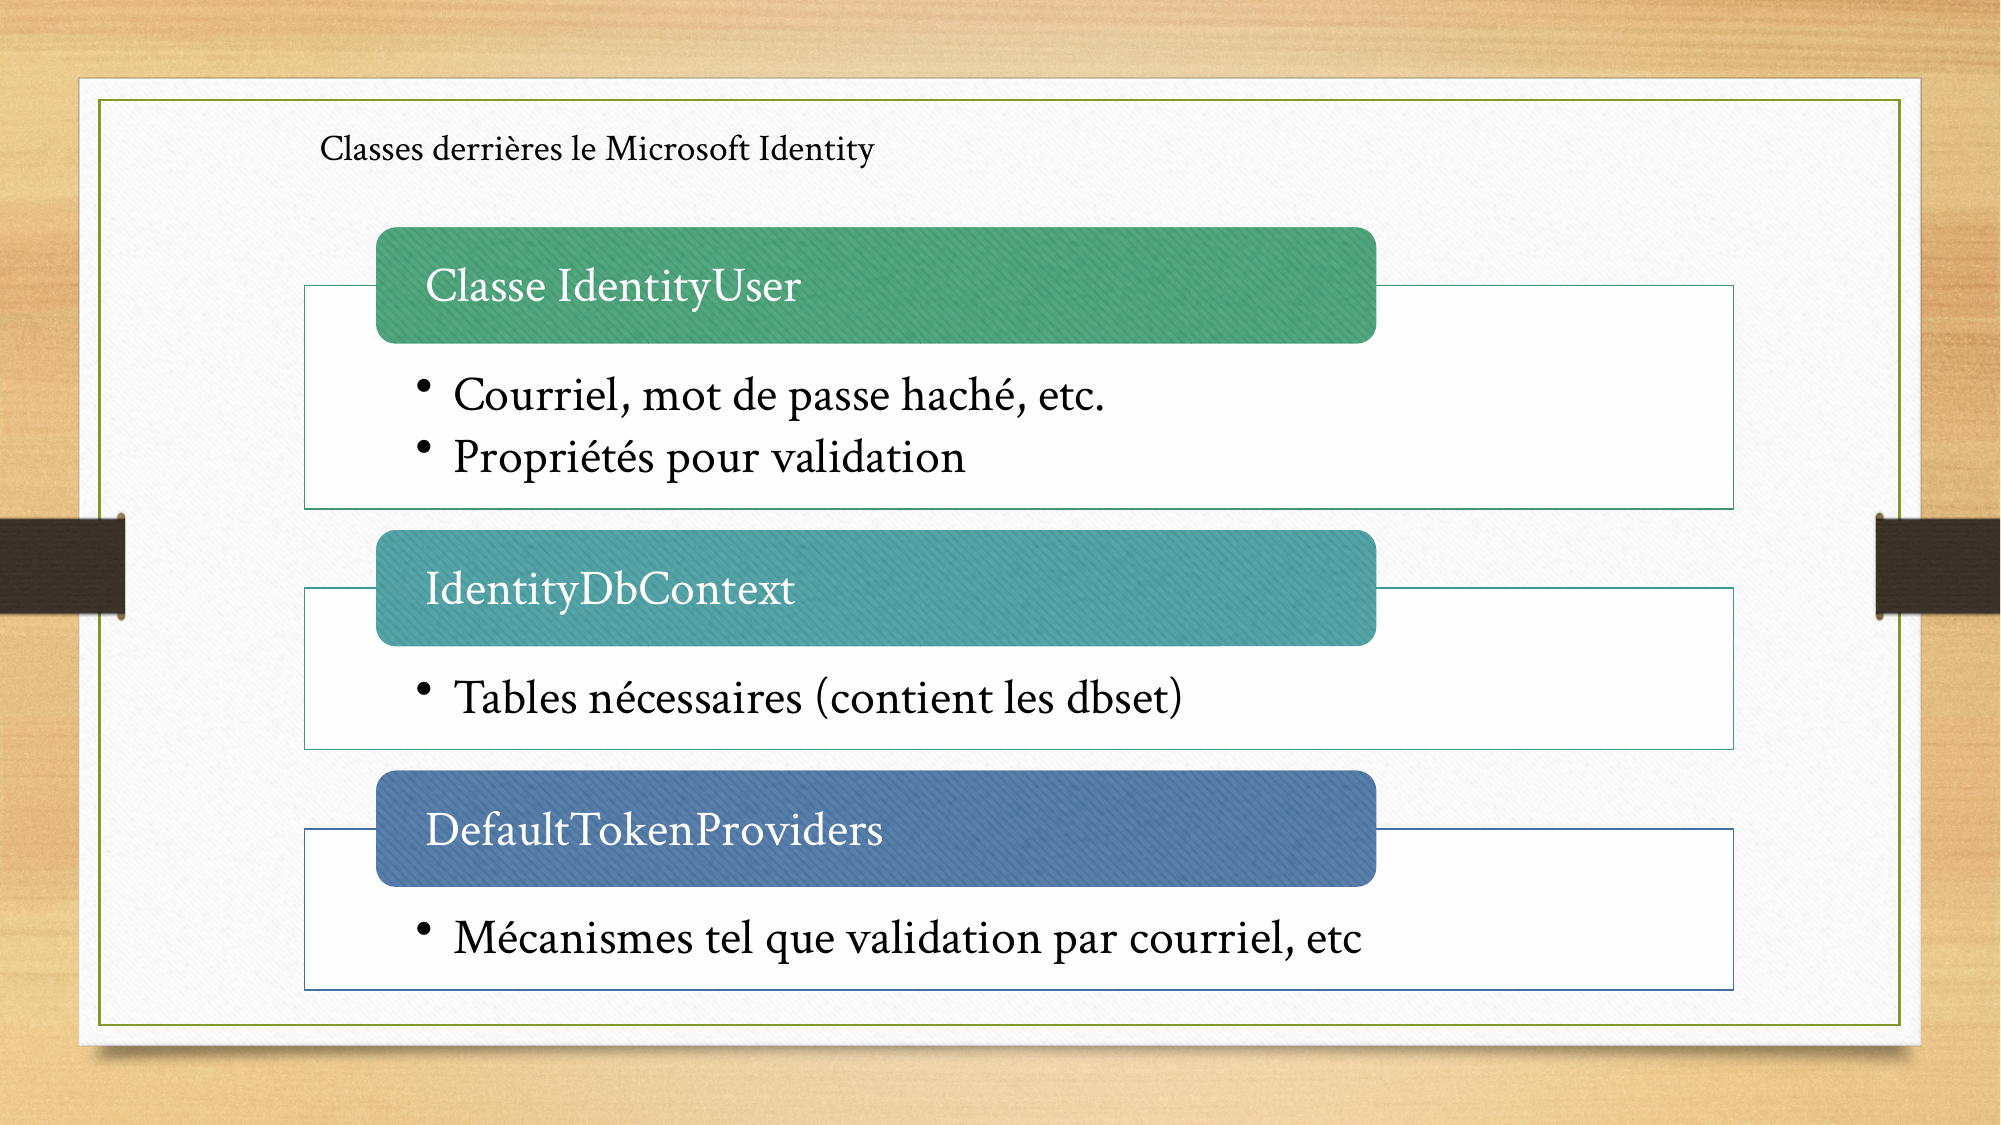

Classes derrières le Microsoft Identity
Courriel, mot de passe haché, etc.
Propriétés pour validation
Classe IdentityUser
Tables nécessaires (contient les dbset)
IdentityDbContext
Mécanismes tel que validation par courriel, etc
DefaultTokenProviders